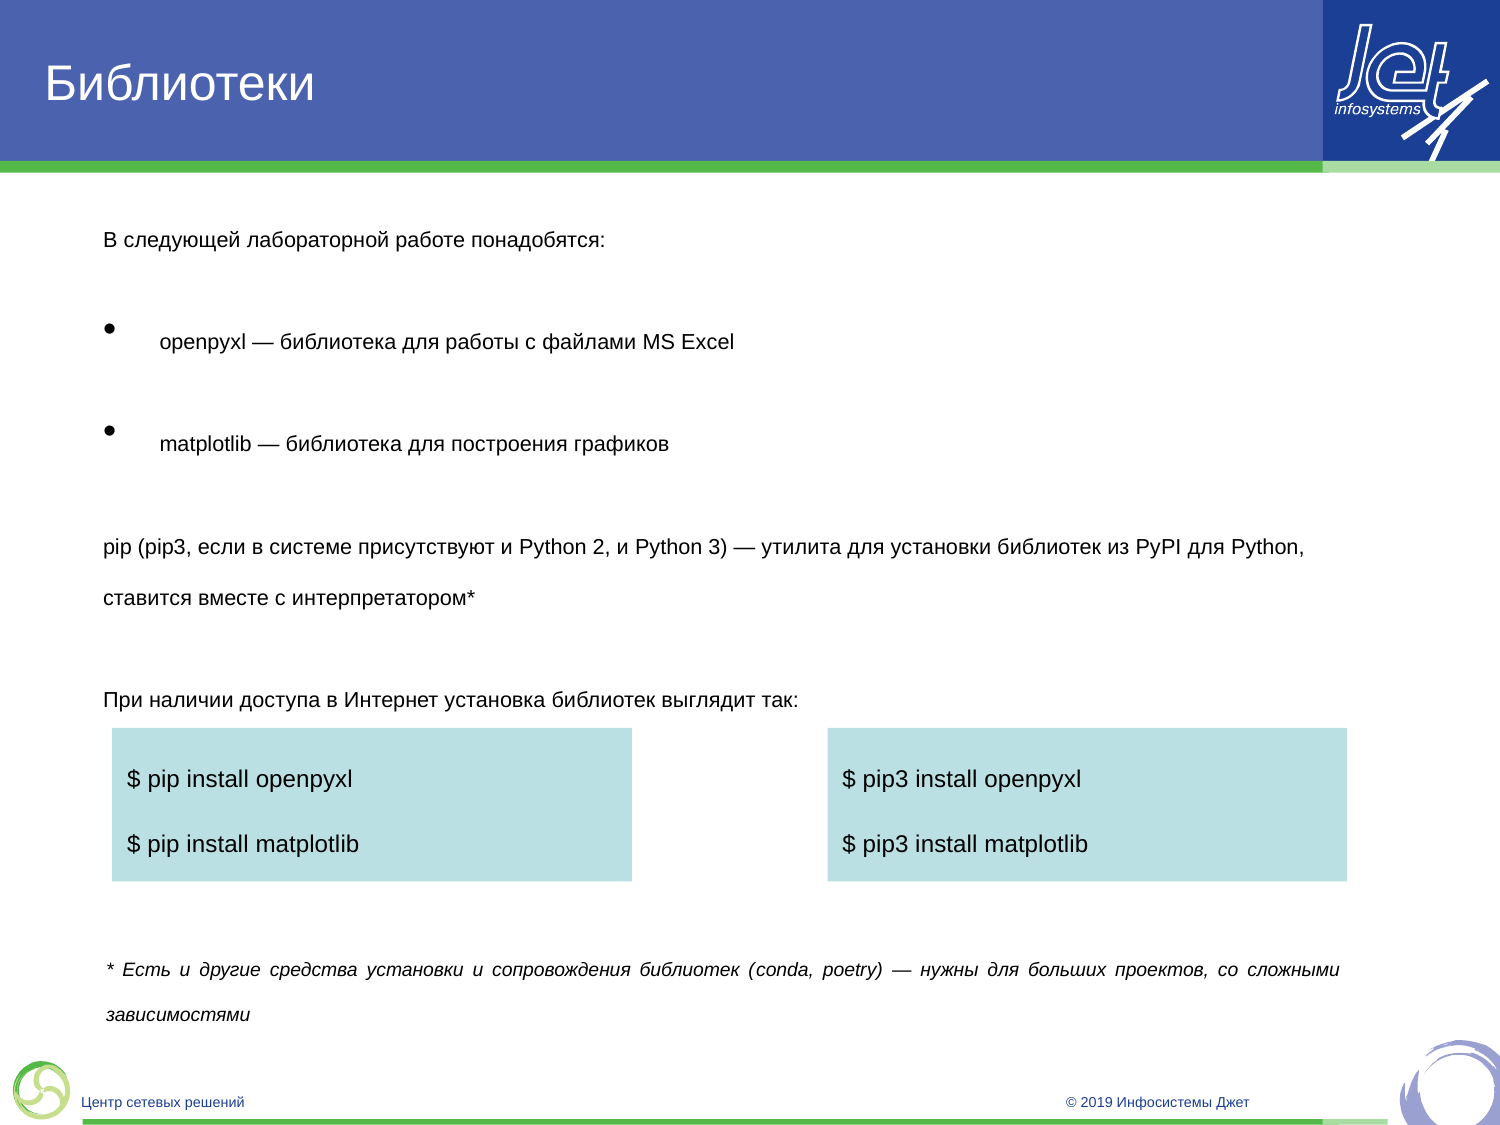

# Библиотеки
В следующей лабораторной работе понадобятся:

openpyxl — библиотека для работы с файлами MS Excel

matplotlib — библиотека для построения графиков

pip (pip3, если в системе присутствуют и Python 2, и Python 3) — утилита для установки библиотек из PyPI для Python, ставится вместе с интерпретатором*

При наличии доступа в Интернет установка библиотек выглядит так:

$ pip3 install openpyxl
$ pip3 install matplotlib
$ pip install openpyxl
$ pip install matplotlib
* Есть и другие средства установки и сопровождения библиотек (conda, poetry) — нужны для больших проектов, со сложными зависимостями